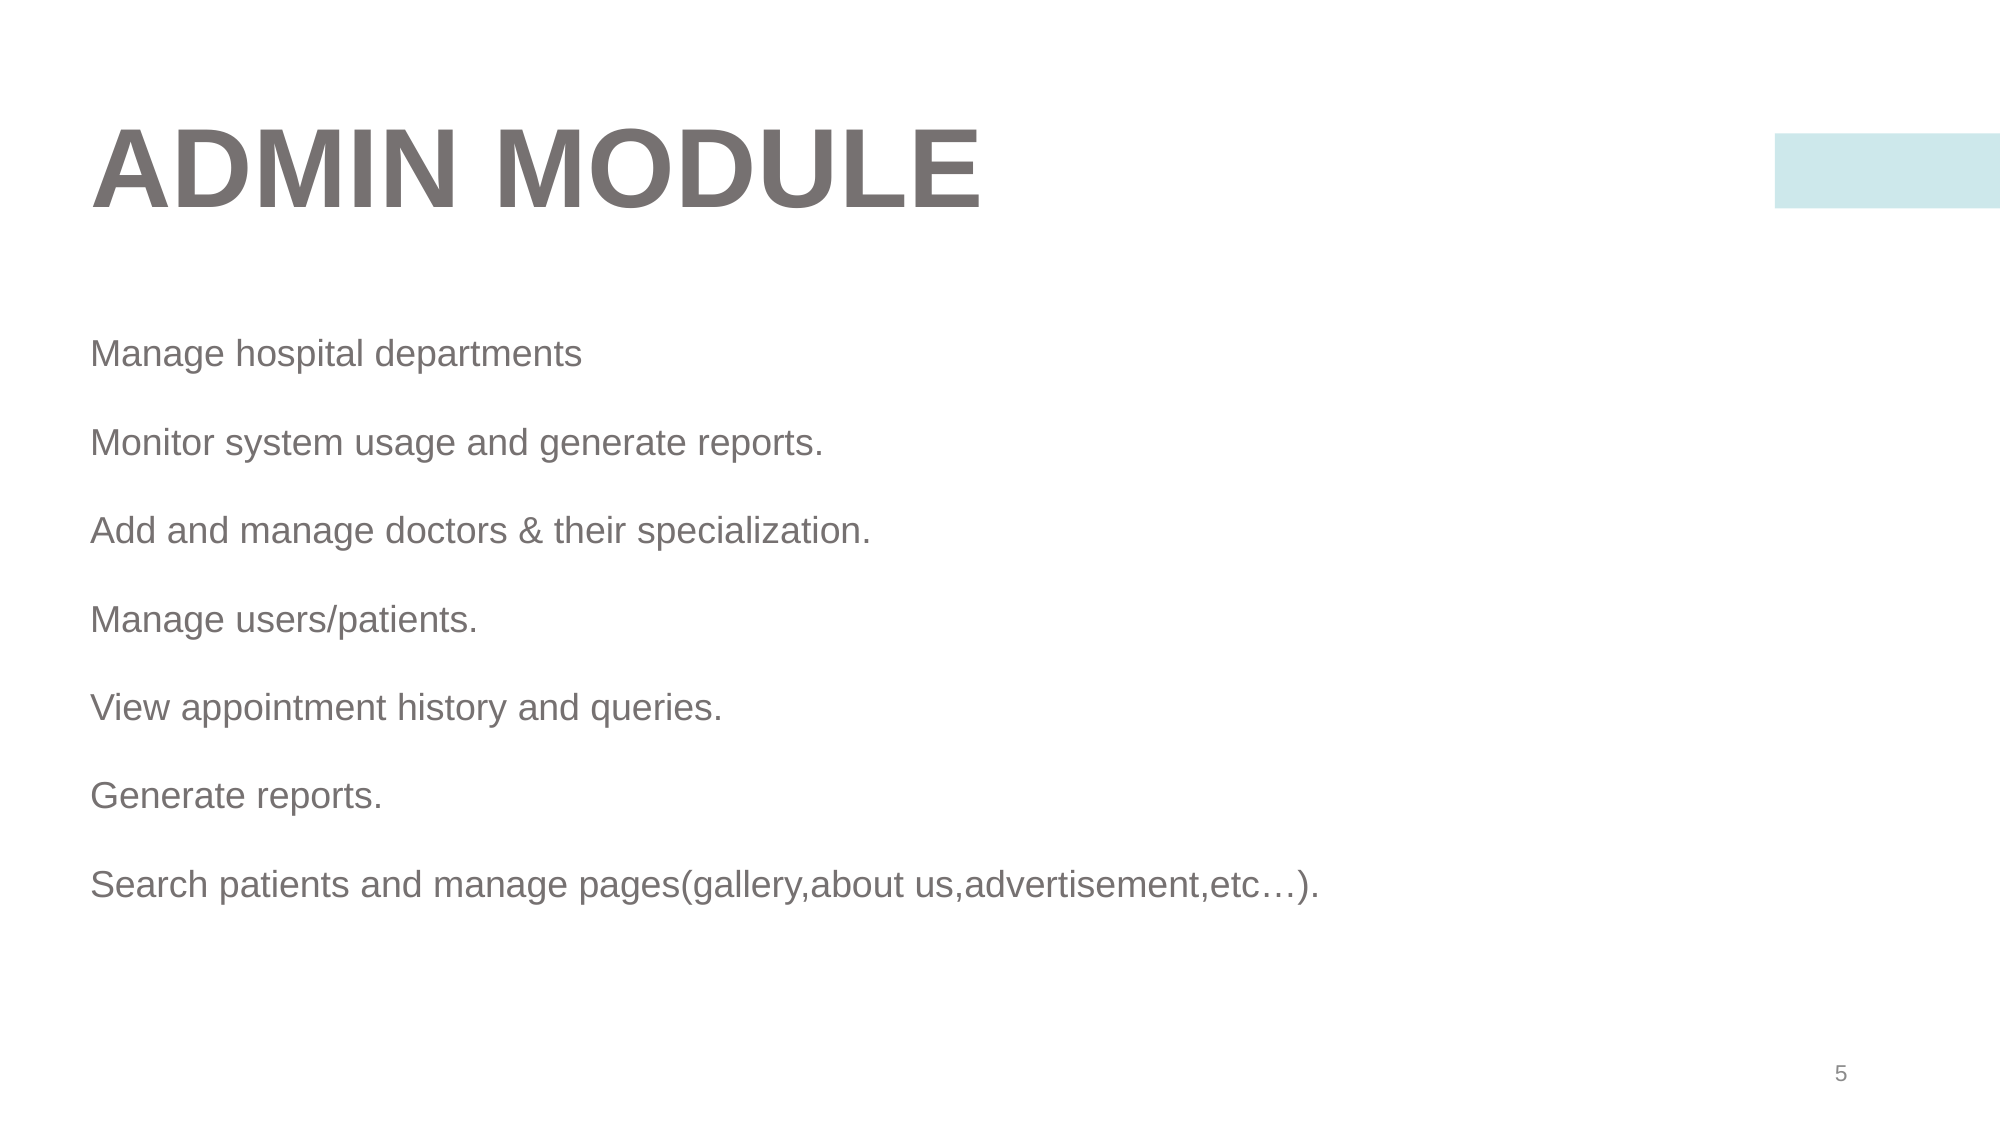

# ADMIN MODULE
Manage hospital departments
Monitor system usage and generate reports.
Add and manage doctors & their specialization.
Manage users/patients.
View appointment history and queries.
Generate reports.
Search patients and manage pages(gallery,about us,advertisement,etc…).
5